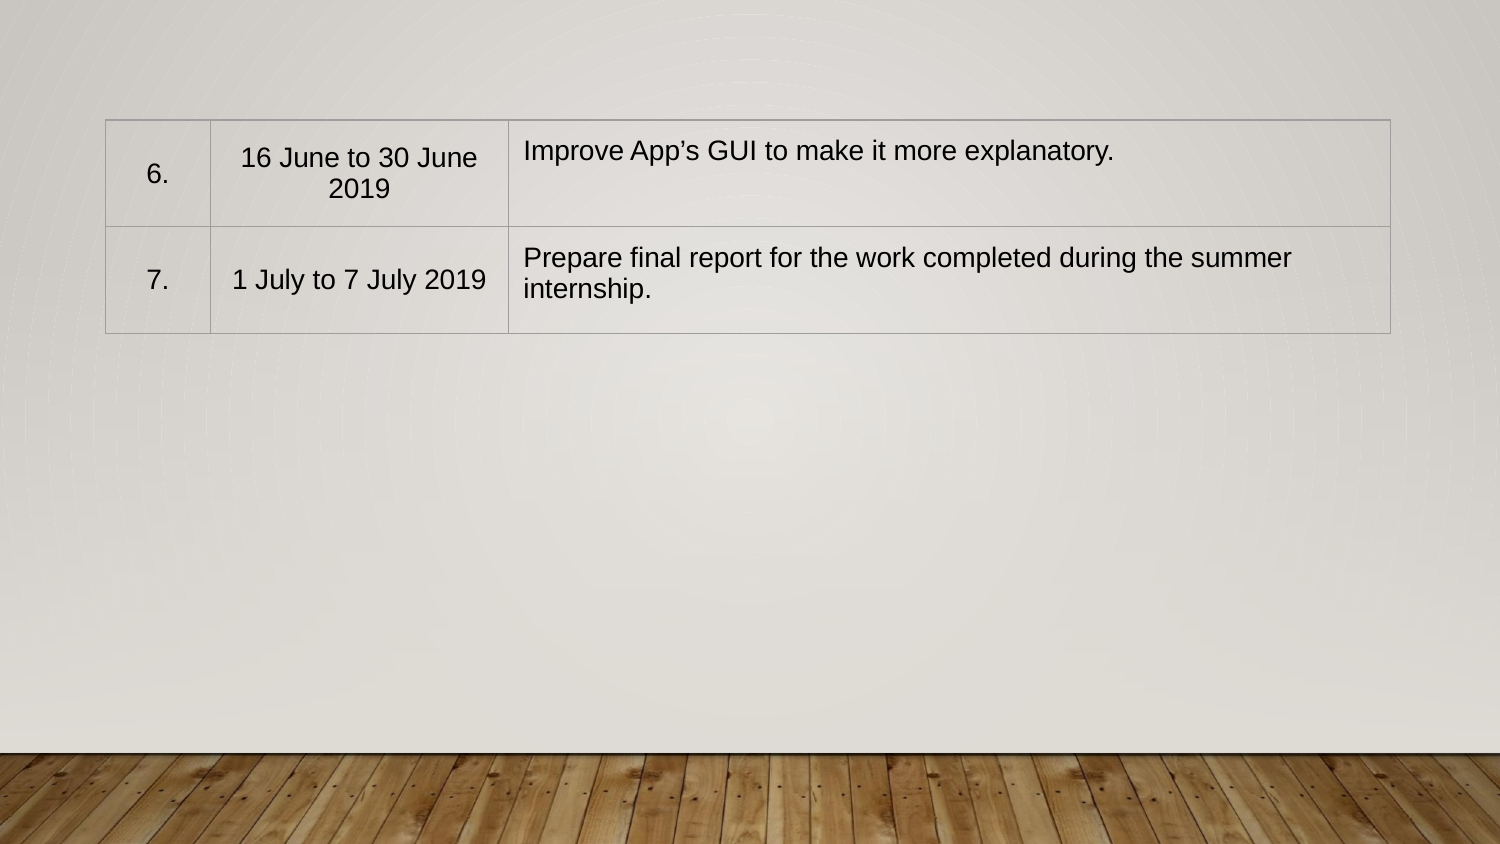

| 6. | 16 June to 30 June 2019 | Improve App’s GUI to make it more explanatory. |
| --- | --- | --- |
| 7. | 1 July to 7 July 2019 | Prepare final report for the work completed during the summer internship. |